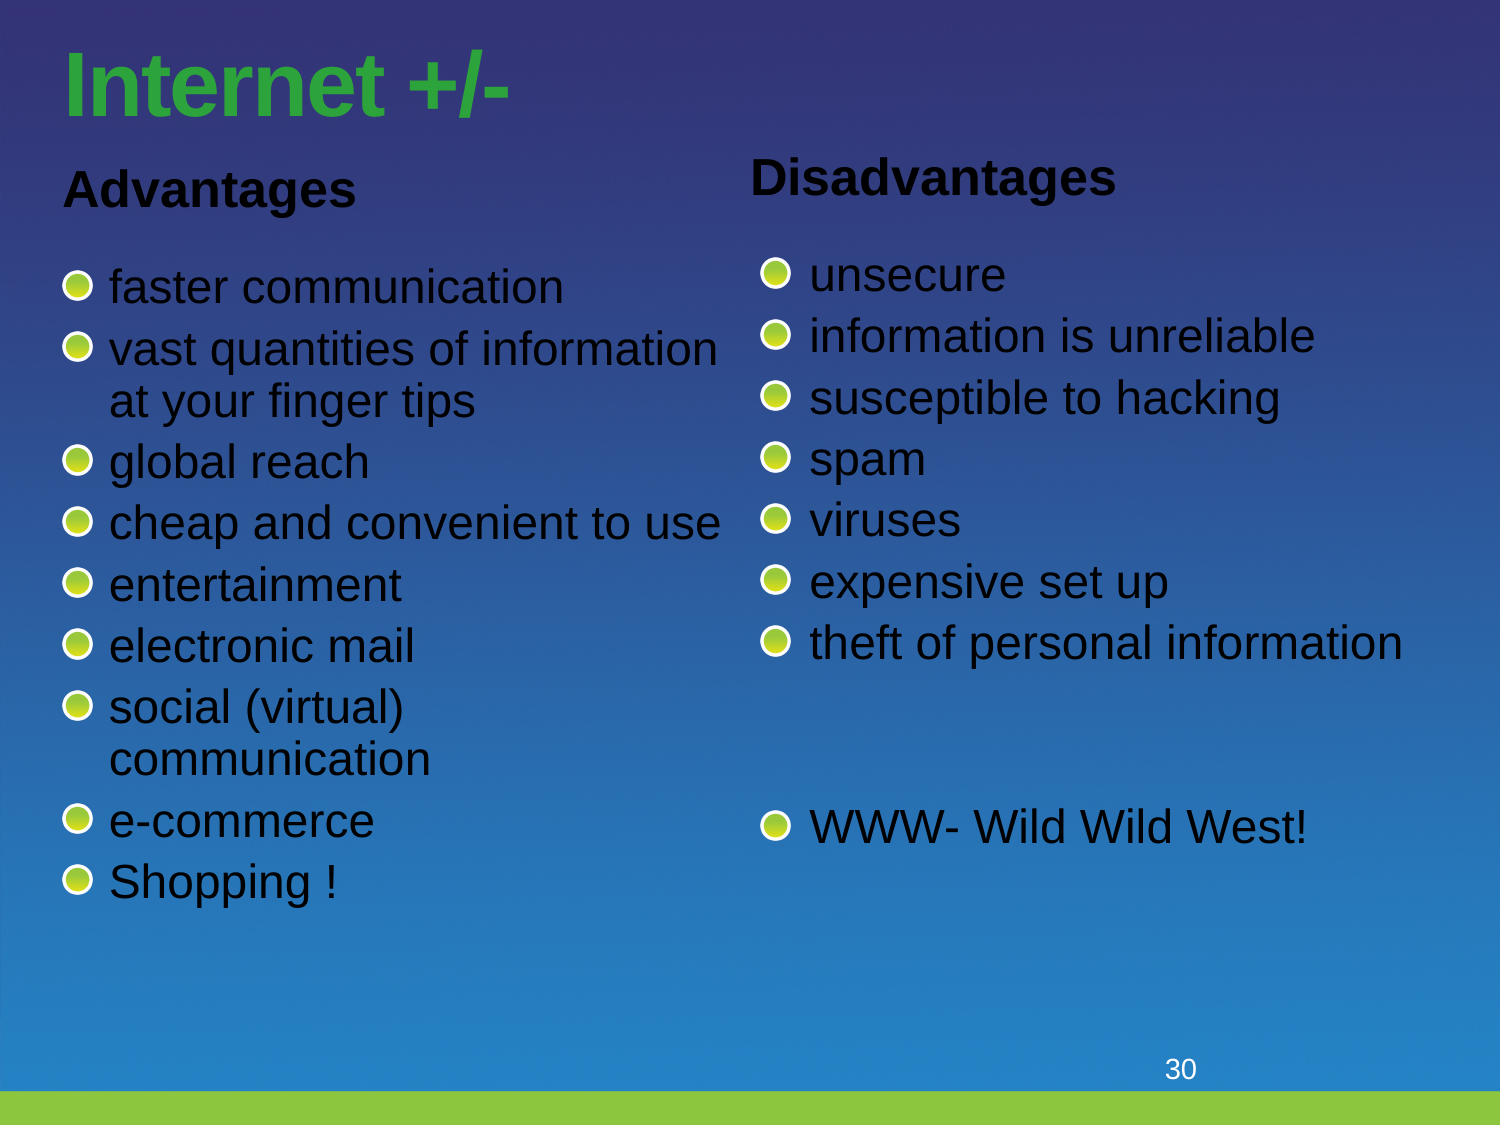

# Internet +/-
Disadvantages
Advantages
unsecure
information is unreliable
susceptible to hacking
spam
viruses
expensive set up
theft of personal information

WWW- Wild Wild West!
faster communication
vast quantities of information at your finger tips
global reach
cheap and convenient to use
entertainment
electronic mail
social (virtual) communication
e-commerce
Shopping !

30